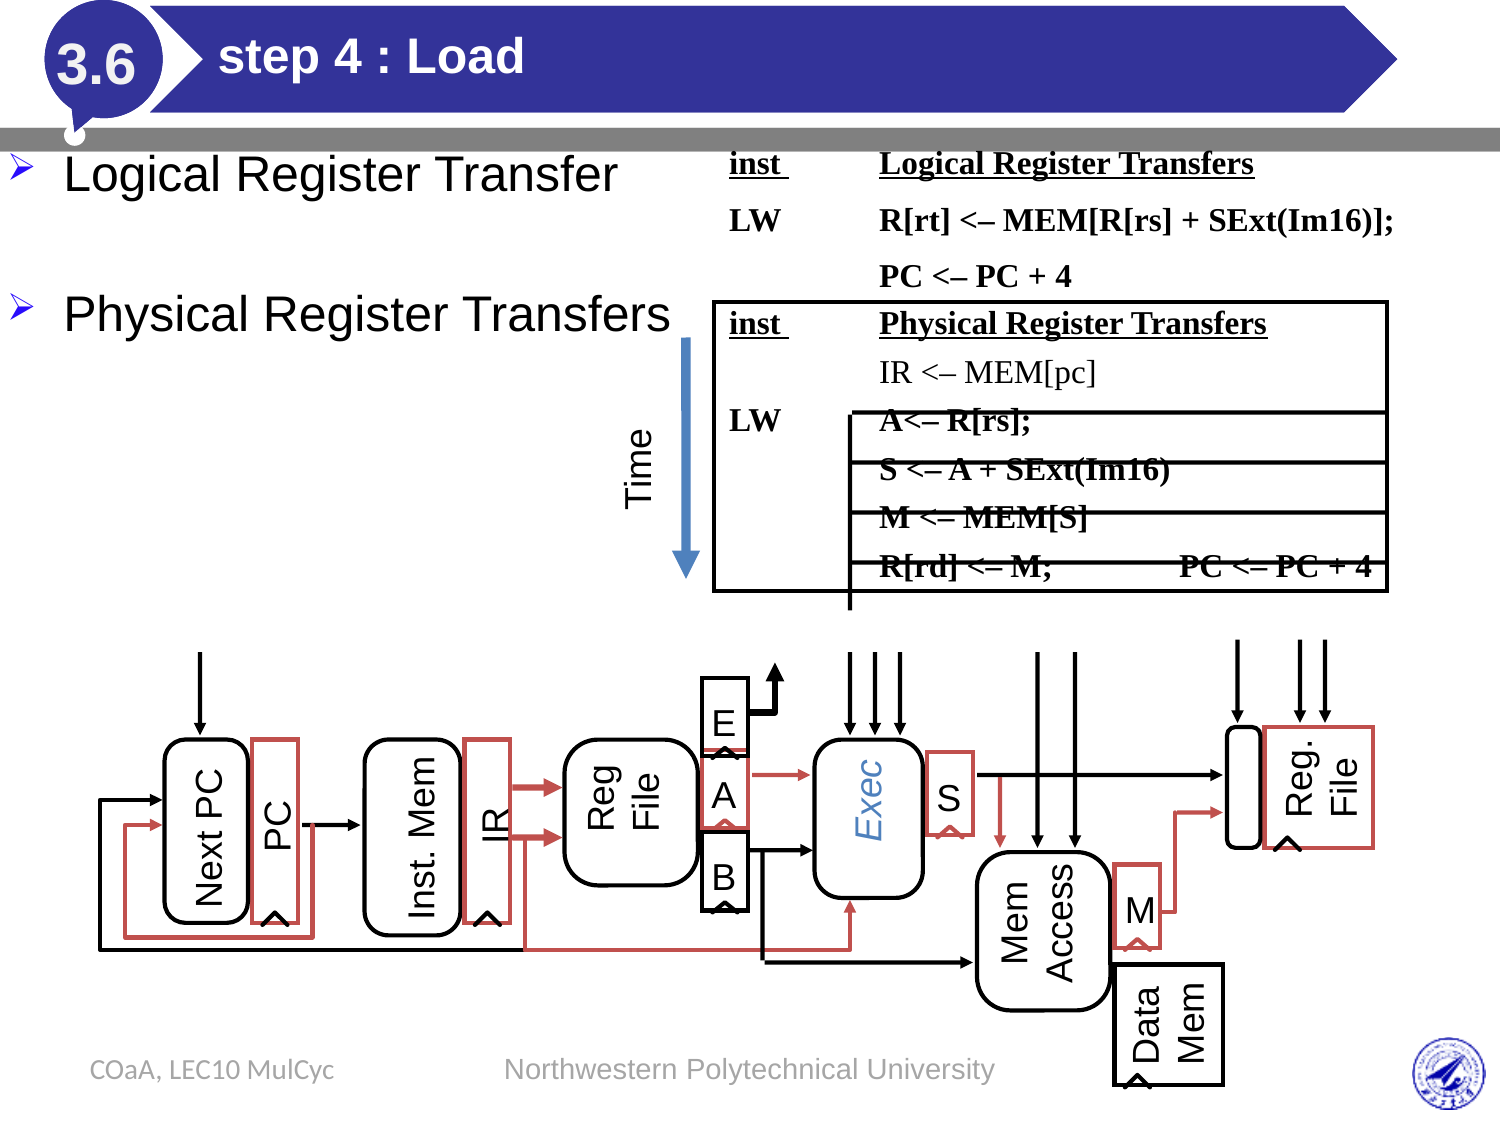

# step 4 : Load
3.6
inst 	Logical Register Transfers
LW	R[rt] <– MEM[R[rs] + SExt(Im16)];
	PC <– PC + 4
Logical Register Transfer

Physical Register Transfers
inst 	Physical Register Transfers
	IR <– MEM[pc]
LW	A<– R[rs]; B <– R[rt]
	S <– A + SExt(Im16)
	M <– MEM[S]
	R[rd] <– M;    	PC <– PC + 4

Time

E
Reg.
File

Reg
File

A

S

Exec

PC
IR

Next PC
Inst. Mem

B

M

Mem
Access

Data
Mem
COaA, LEC10 MulCyc
Northwestern Polytechnical University
22